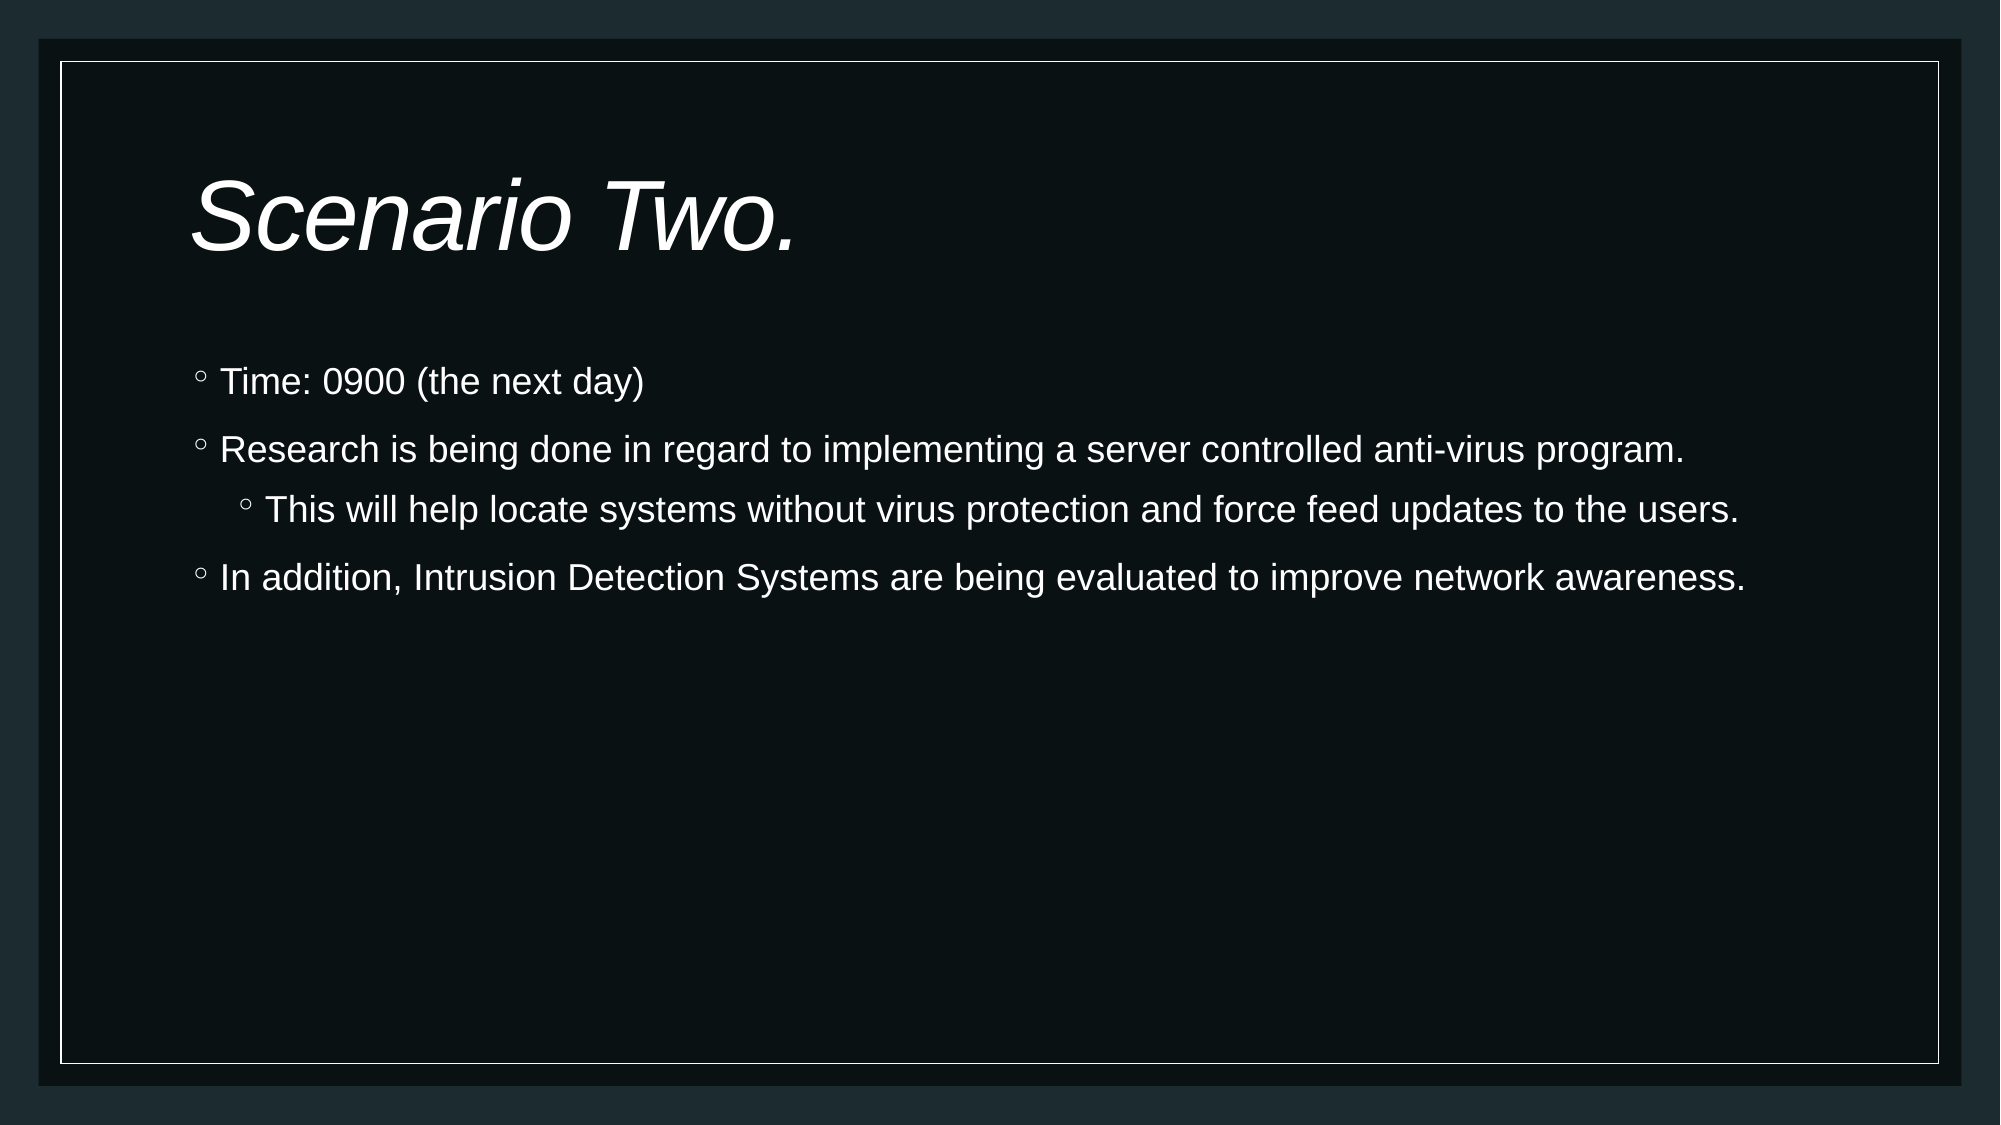

# Scenario Two.
Time: 0900 (the next day)
Research is being done in regard to implementing a server controlled anti-virus program.
This will help locate systems without virus protection and force feed updates to the users.
In addition, Intrusion Detection Systems are being evaluated to improve network awareness.